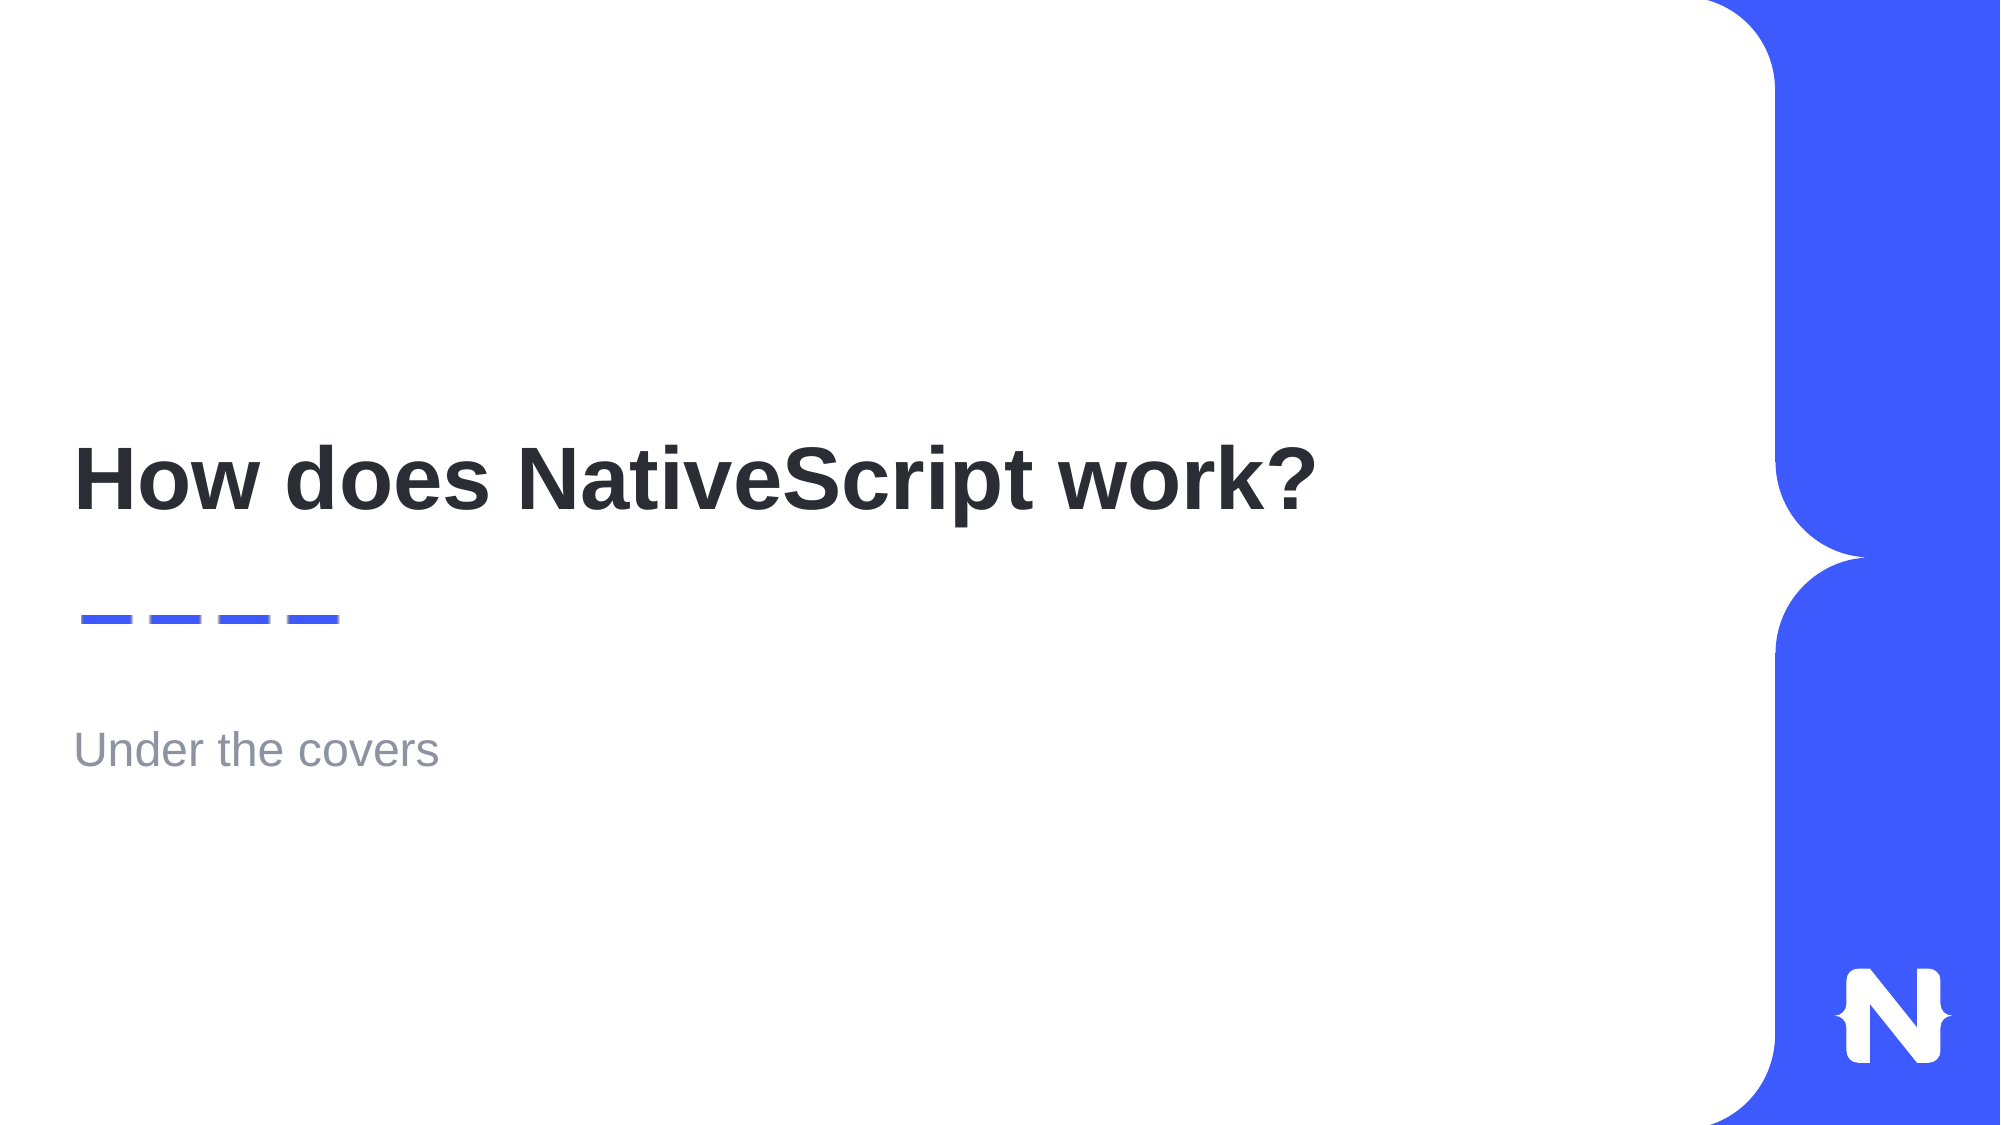

# How does NativeScript work?
Under the covers